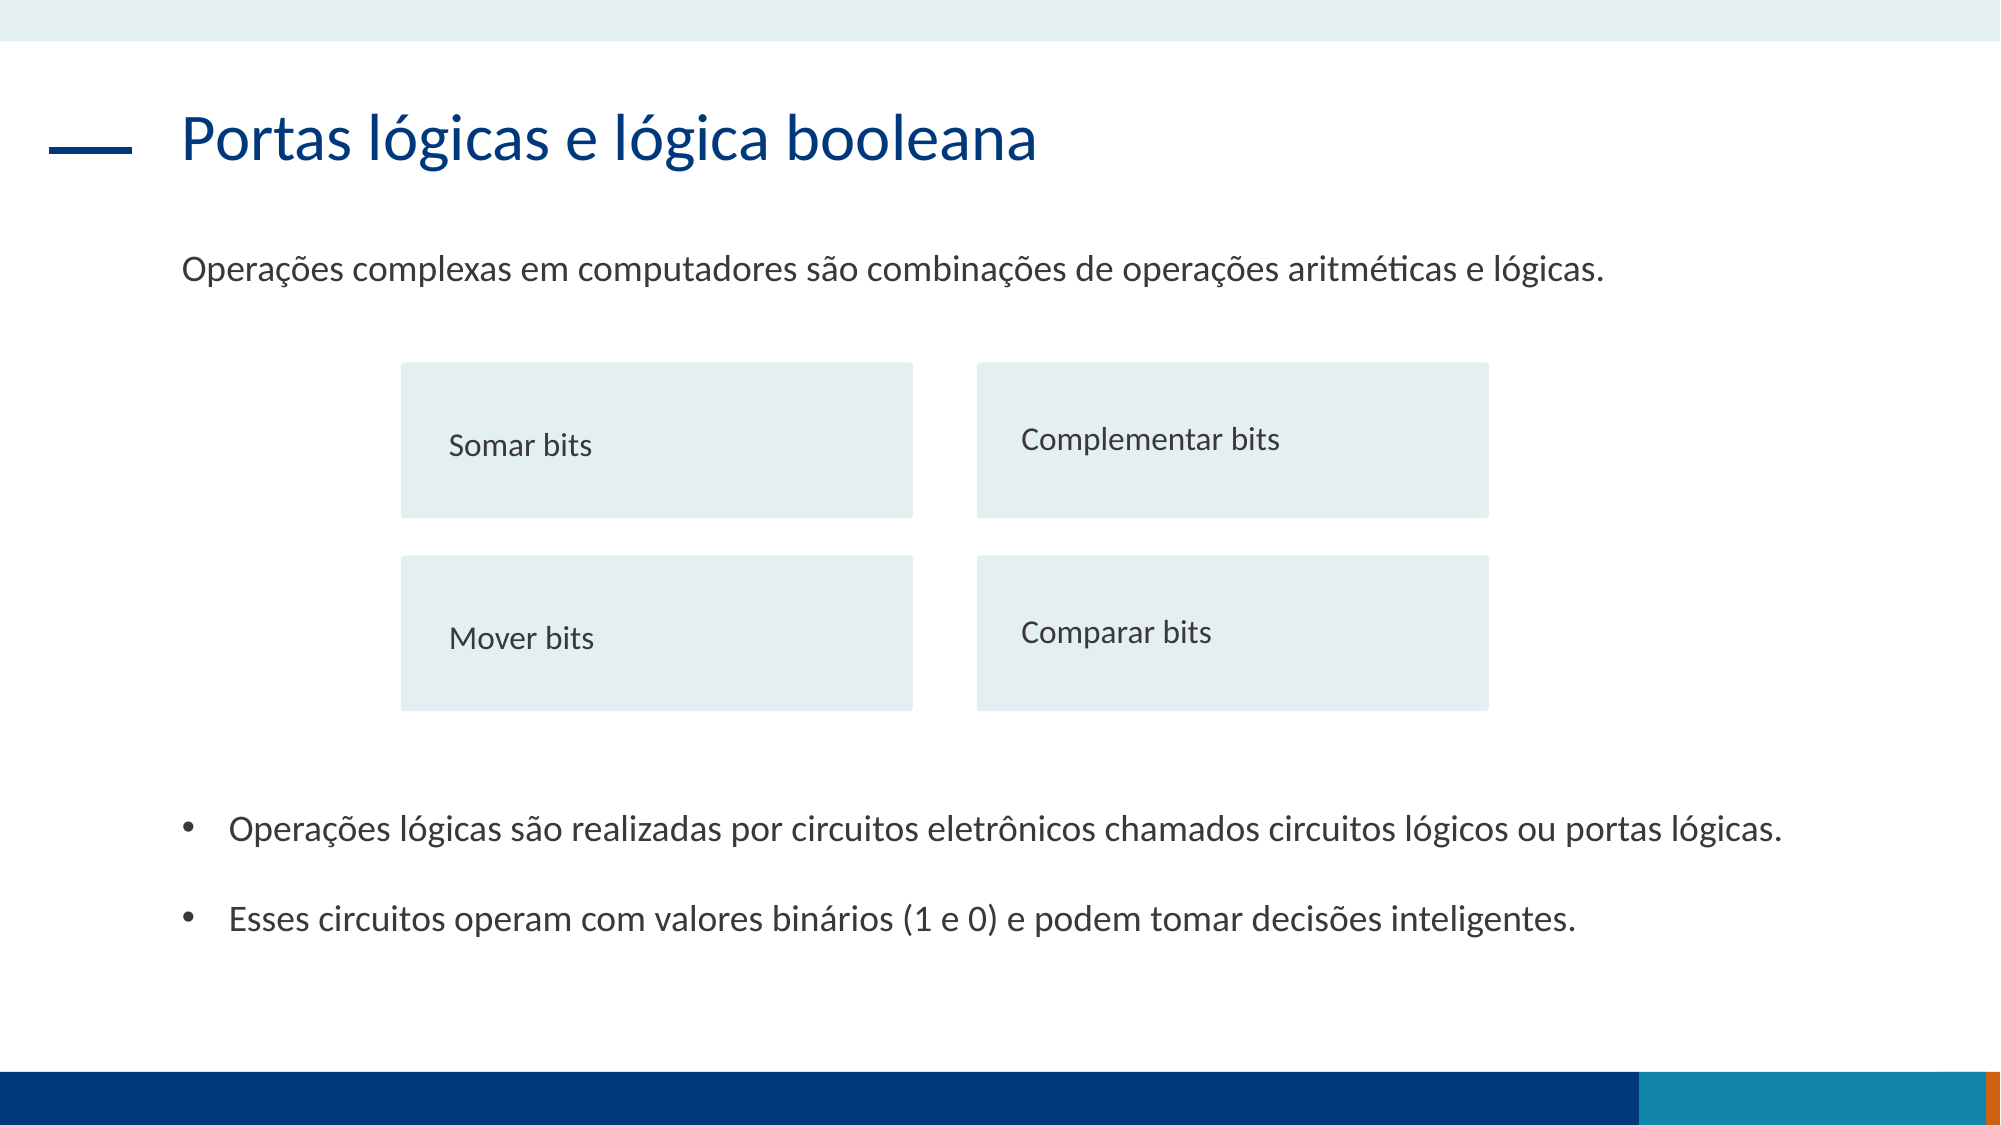

Portas lógicas e lógica booleana
Operações complexas em computadores são combinações de operações aritméticas e lógicas.

Somar bits

Complementar bits

Mover bits

Comparar bits
Operações lógicas são realizadas por circuitos eletrônicos chamados circuitos lógicos ou portas lógicas.

Esses circuitos operam com valores binários (1 e 0) e podem tomar decisões inteligentes.